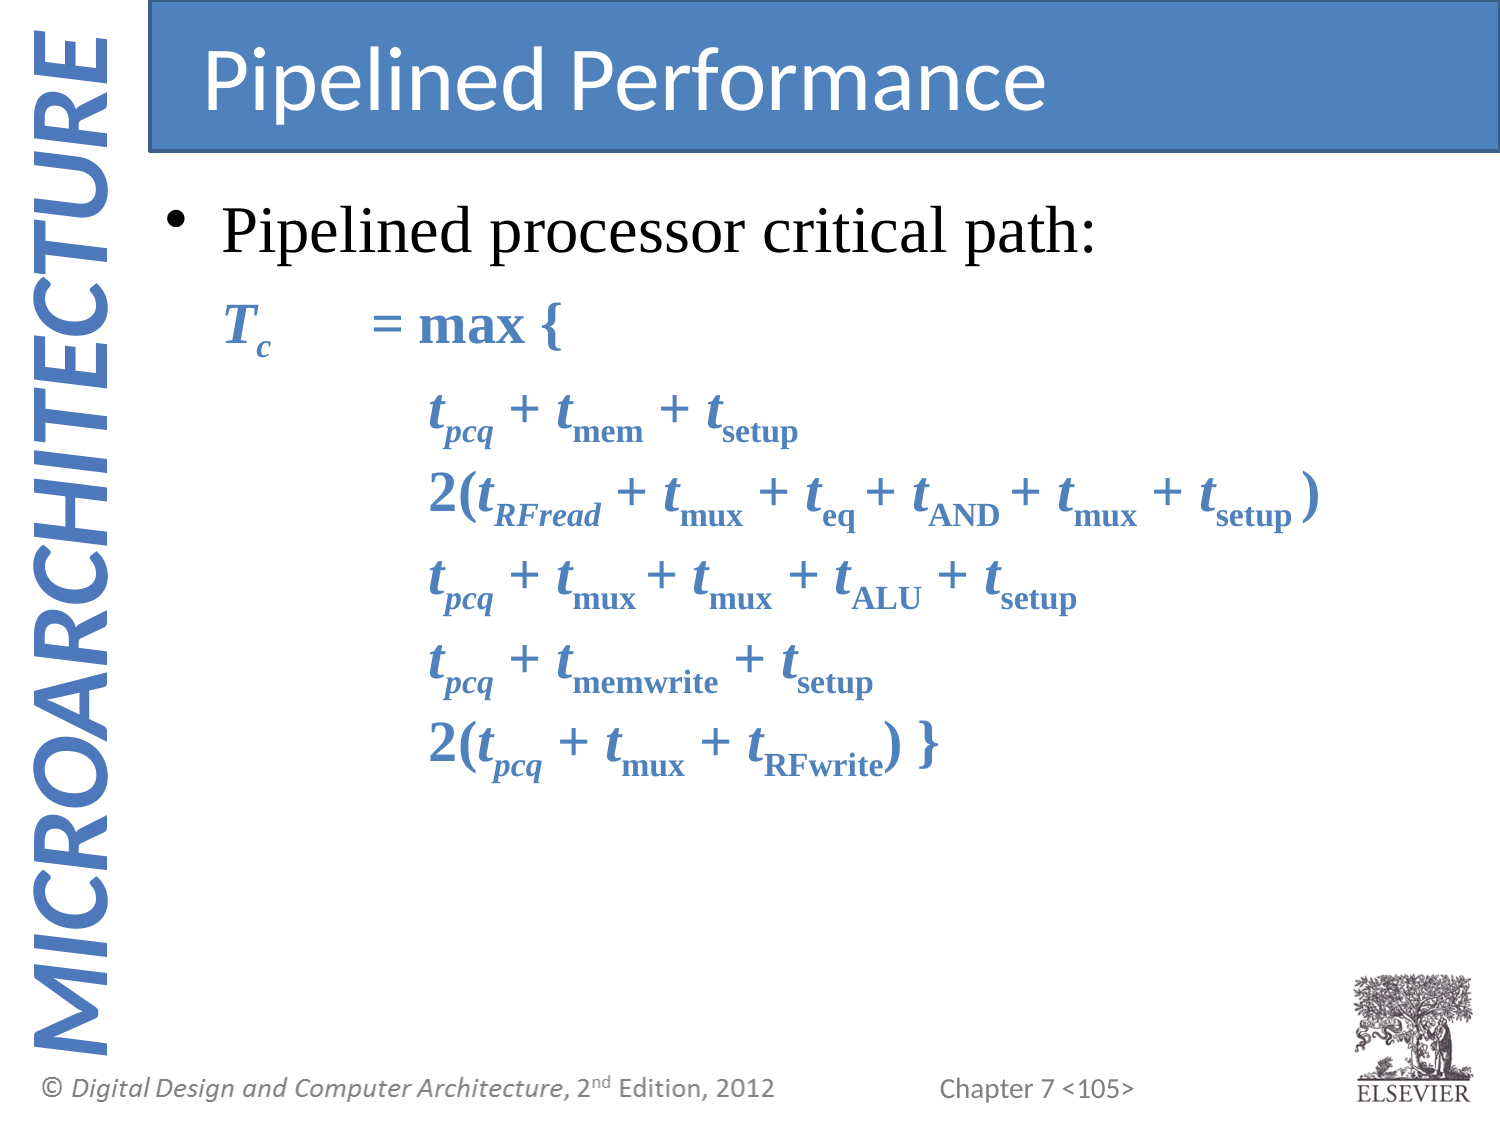

Pipelined Performance

Pipelined processor critical path:
  	Tc 	= max {
		    tpcq + tmem + tsetup
		    2(tRFread + tmux + teq + tAND + tmux + tsetup )
		    tpcq + tmux + tmux + tALU + tsetup
		    tpcq + tmemwrite + tsetup
		    2(tpcq + tmux + tRFwrite) }